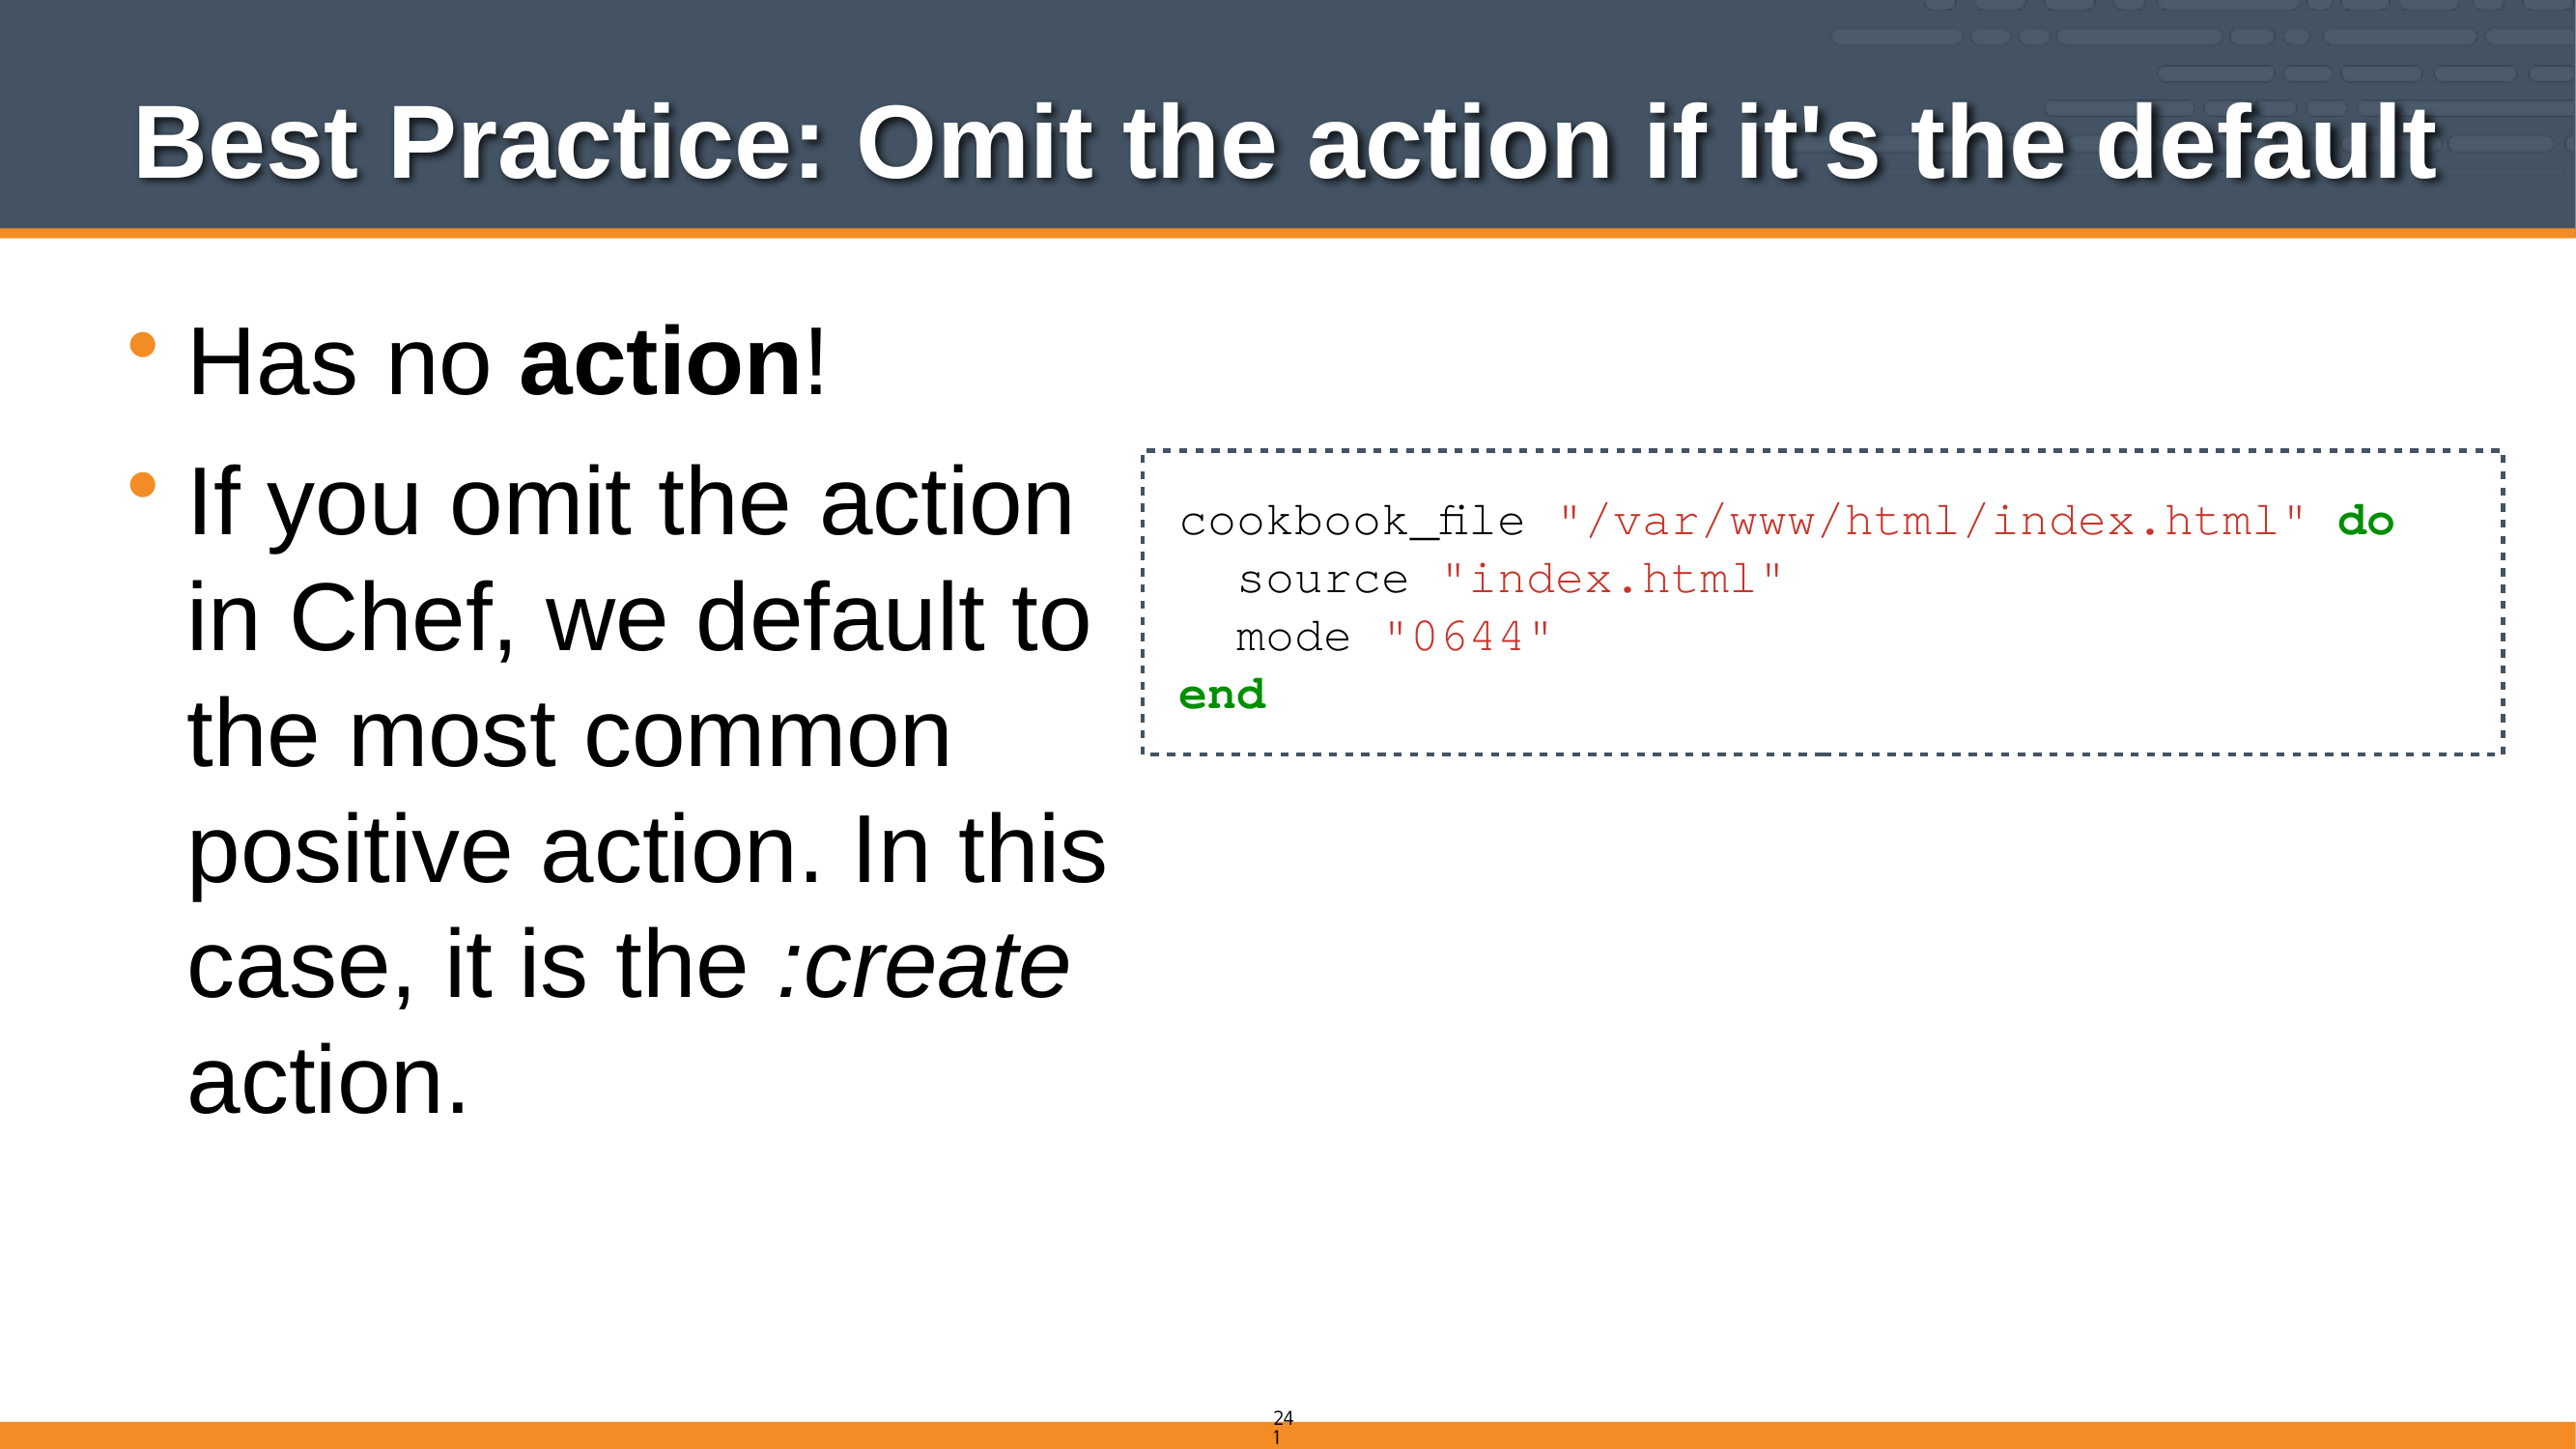

# Best Practice: Omit the action if it's the default
Has no action!
If you omit the action in Chef, we default to the most common positive action. In this case, it is the :create action.
cookbook_file "/var/www/html/index.html" do
  source "index.html"
  mode "0644"
end
241